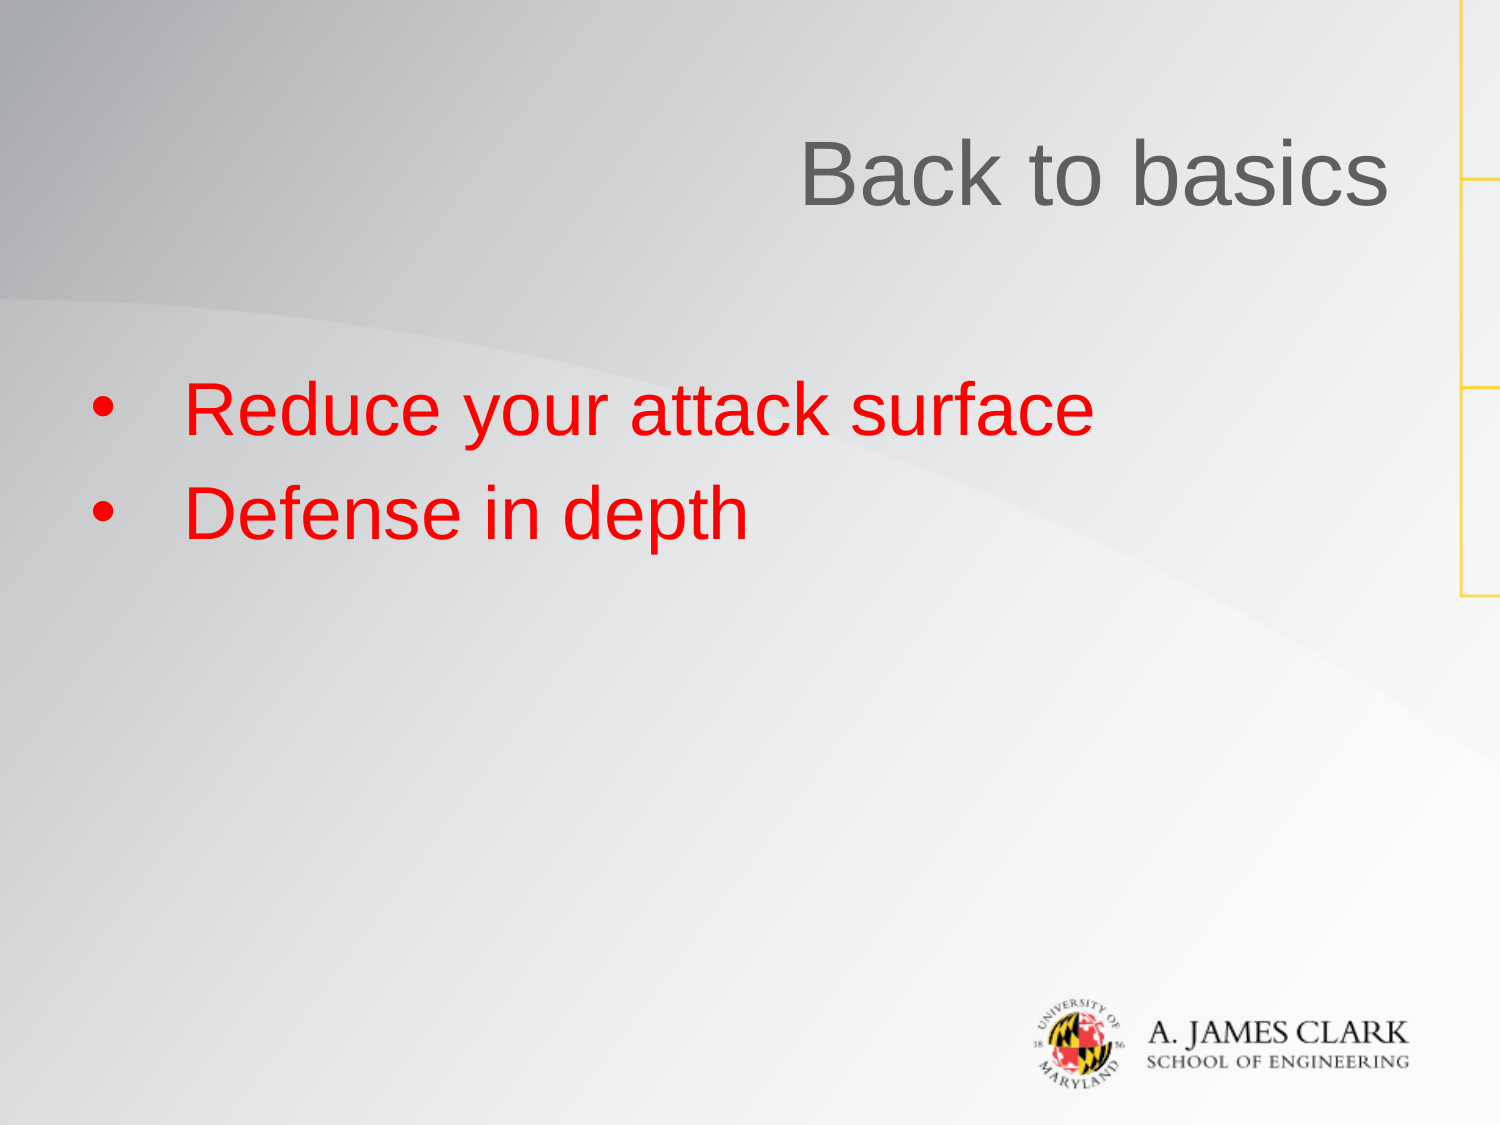

# Back to basics
Reduce your attack surface
Defense in depth